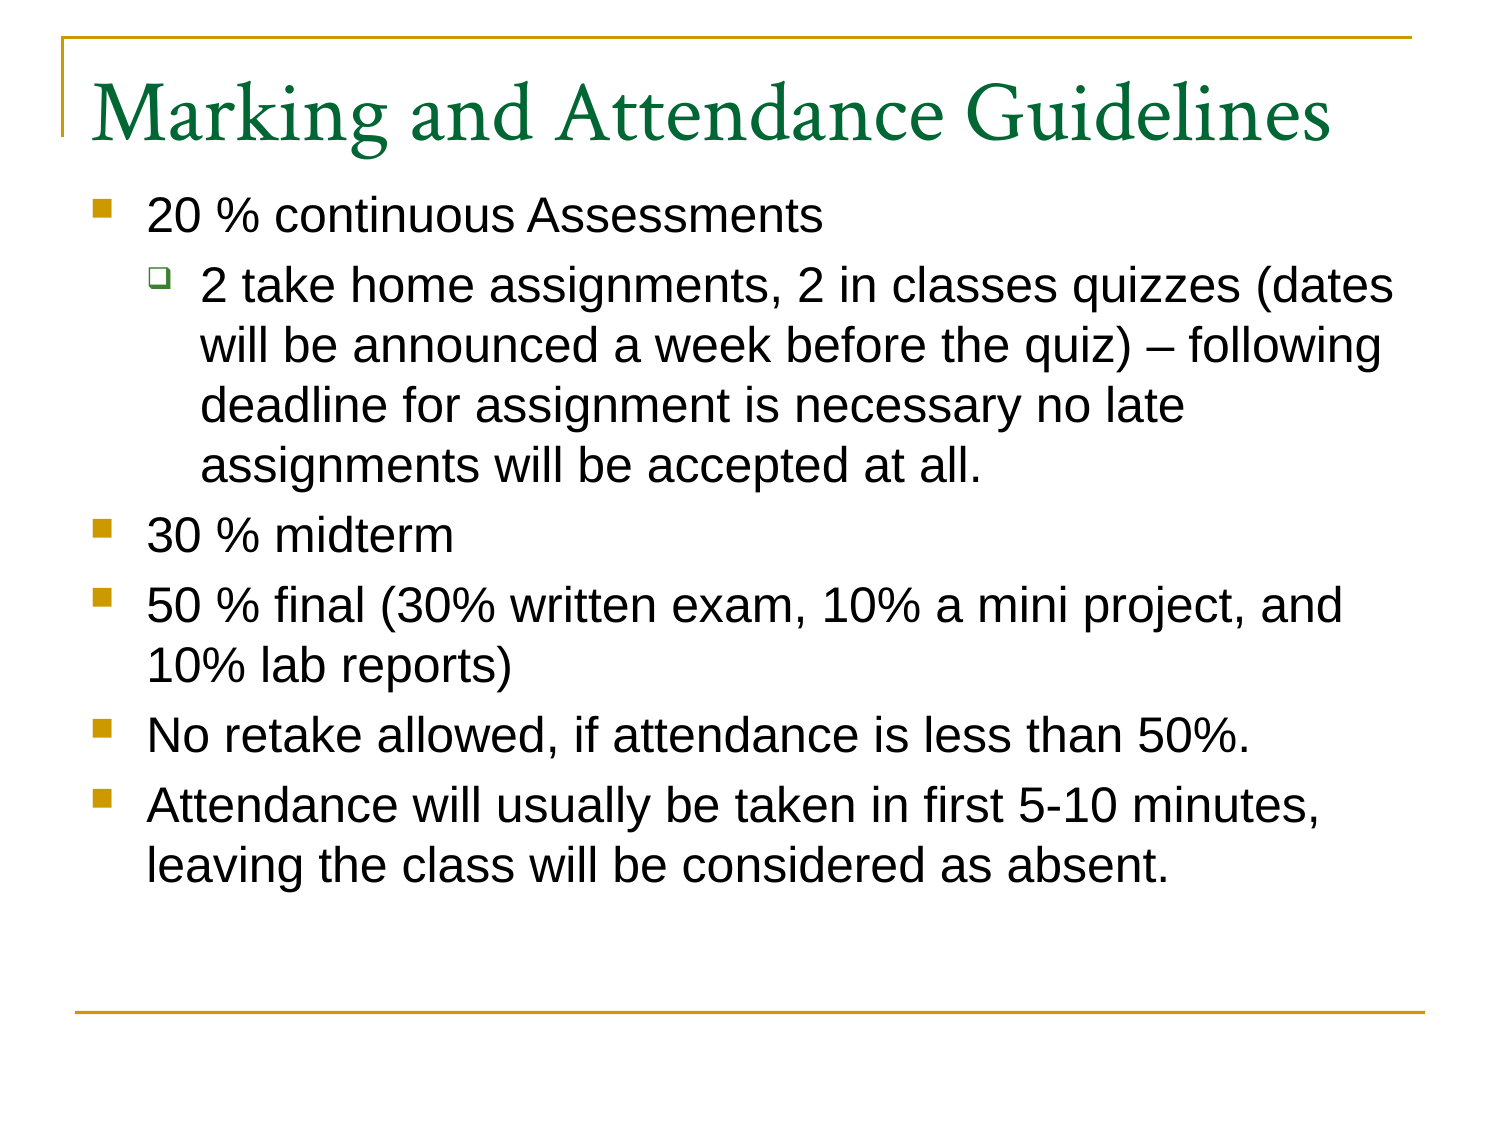

# Marking and Attendance Guidelines
20 % continuous Assessments
2 take home assignments, 2 in classes quizzes (dates will be announced a week before the quiz) – following deadline for assignment is necessary no late assignments will be accepted at all.
30 % midterm
50 % final (30% written exam, 10% a mini project, and 10% lab reports)
No retake allowed, if attendance is less than 50%.
Attendance will usually be taken in first 5-10 minutes, leaving the class will be considered as absent.